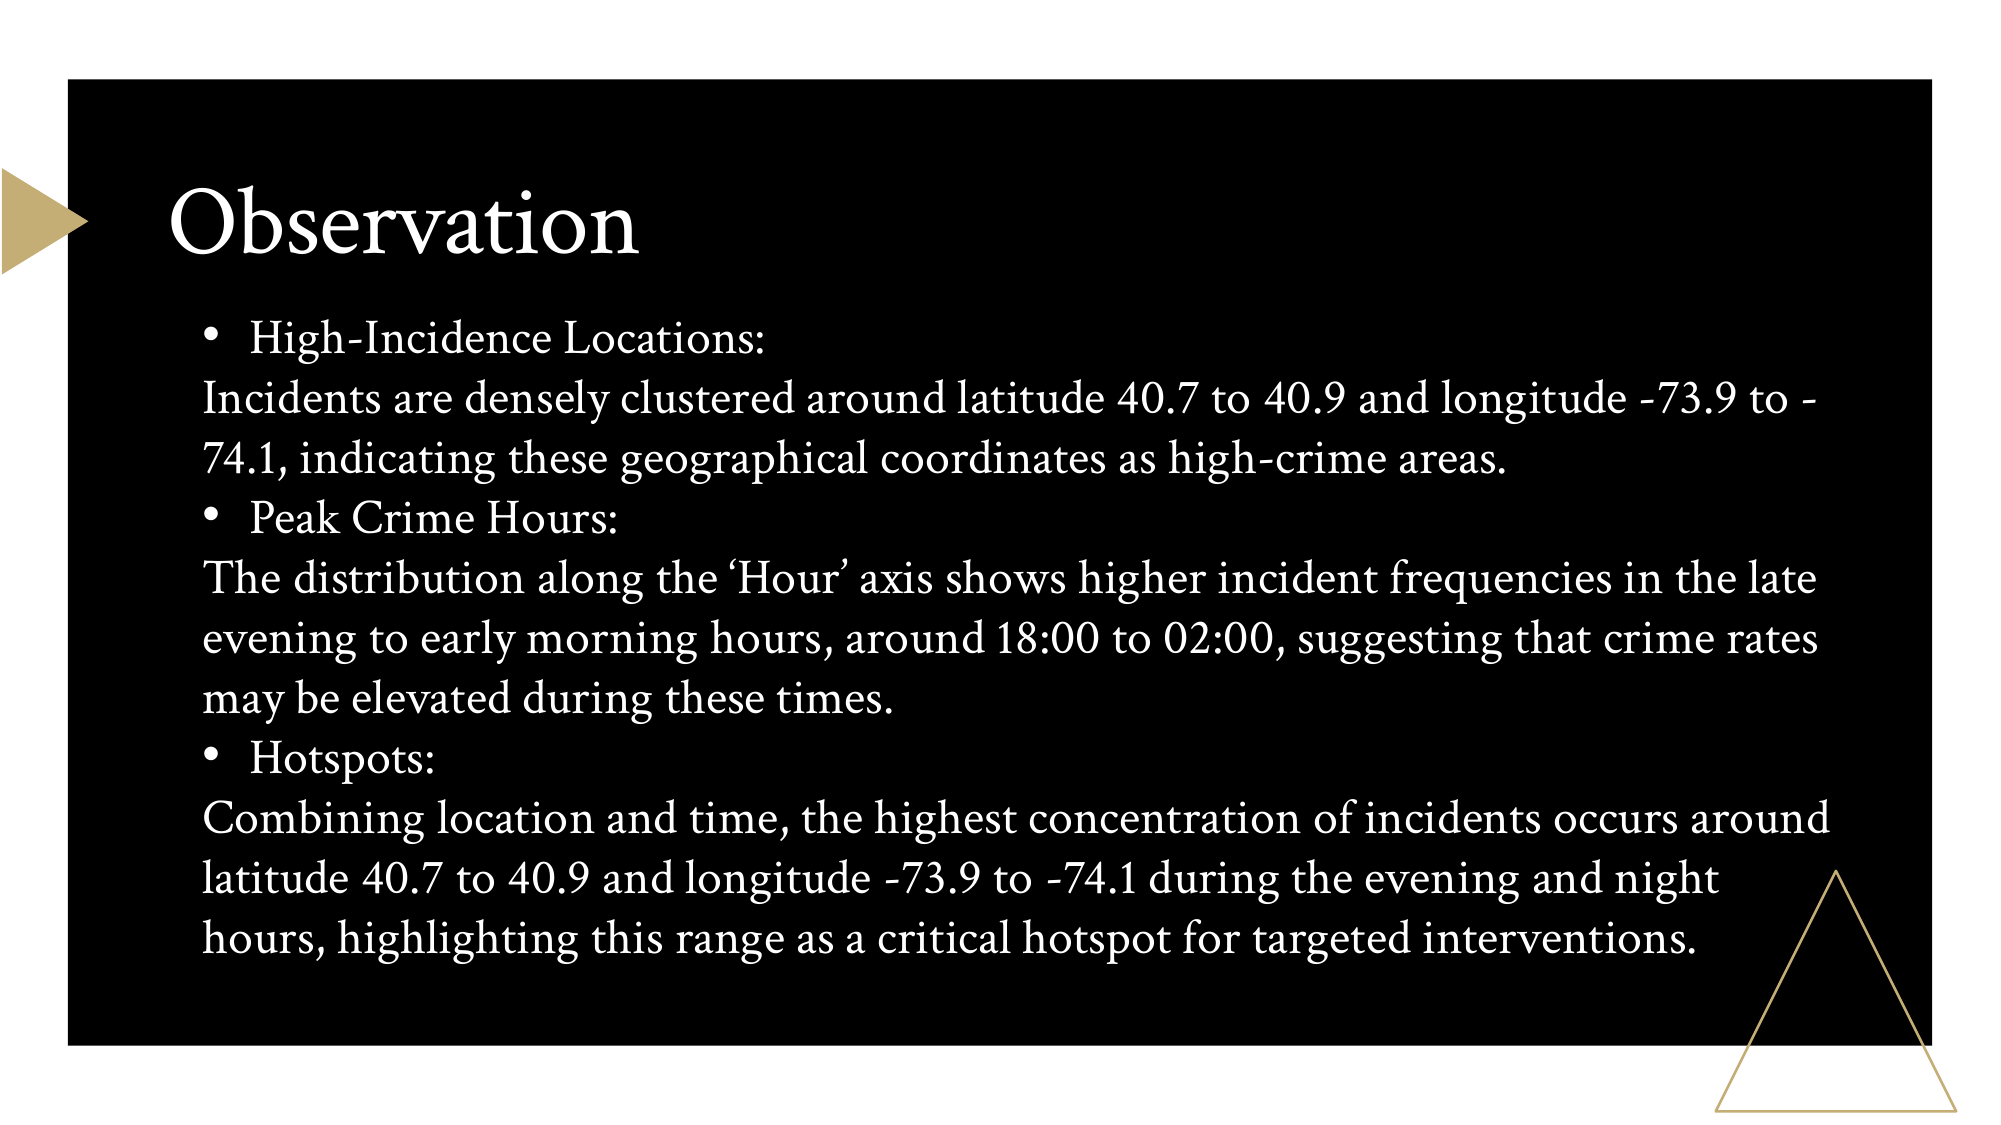

# Observation
High-Incidence Locations:
Incidents are densely clustered around latitude 40.7 to 40.9 and longitude -73.9 to -74.1, indicating these geographical coordinates as high-crime areas.
Peak Crime Hours:
The distribution along the ‘Hour’ axis shows higher incident frequencies in the late evening to early morning hours, around 18:00 to 02:00, suggesting that crime rates may be elevated during these times.
Hotspots:
Combining location and time, the highest concentration of incidents occurs around latitude 40.7 to 40.9 and longitude -73.9 to -74.1 during the evening and night hours, highlighting this range as a critical hotspot for targeted interventions.